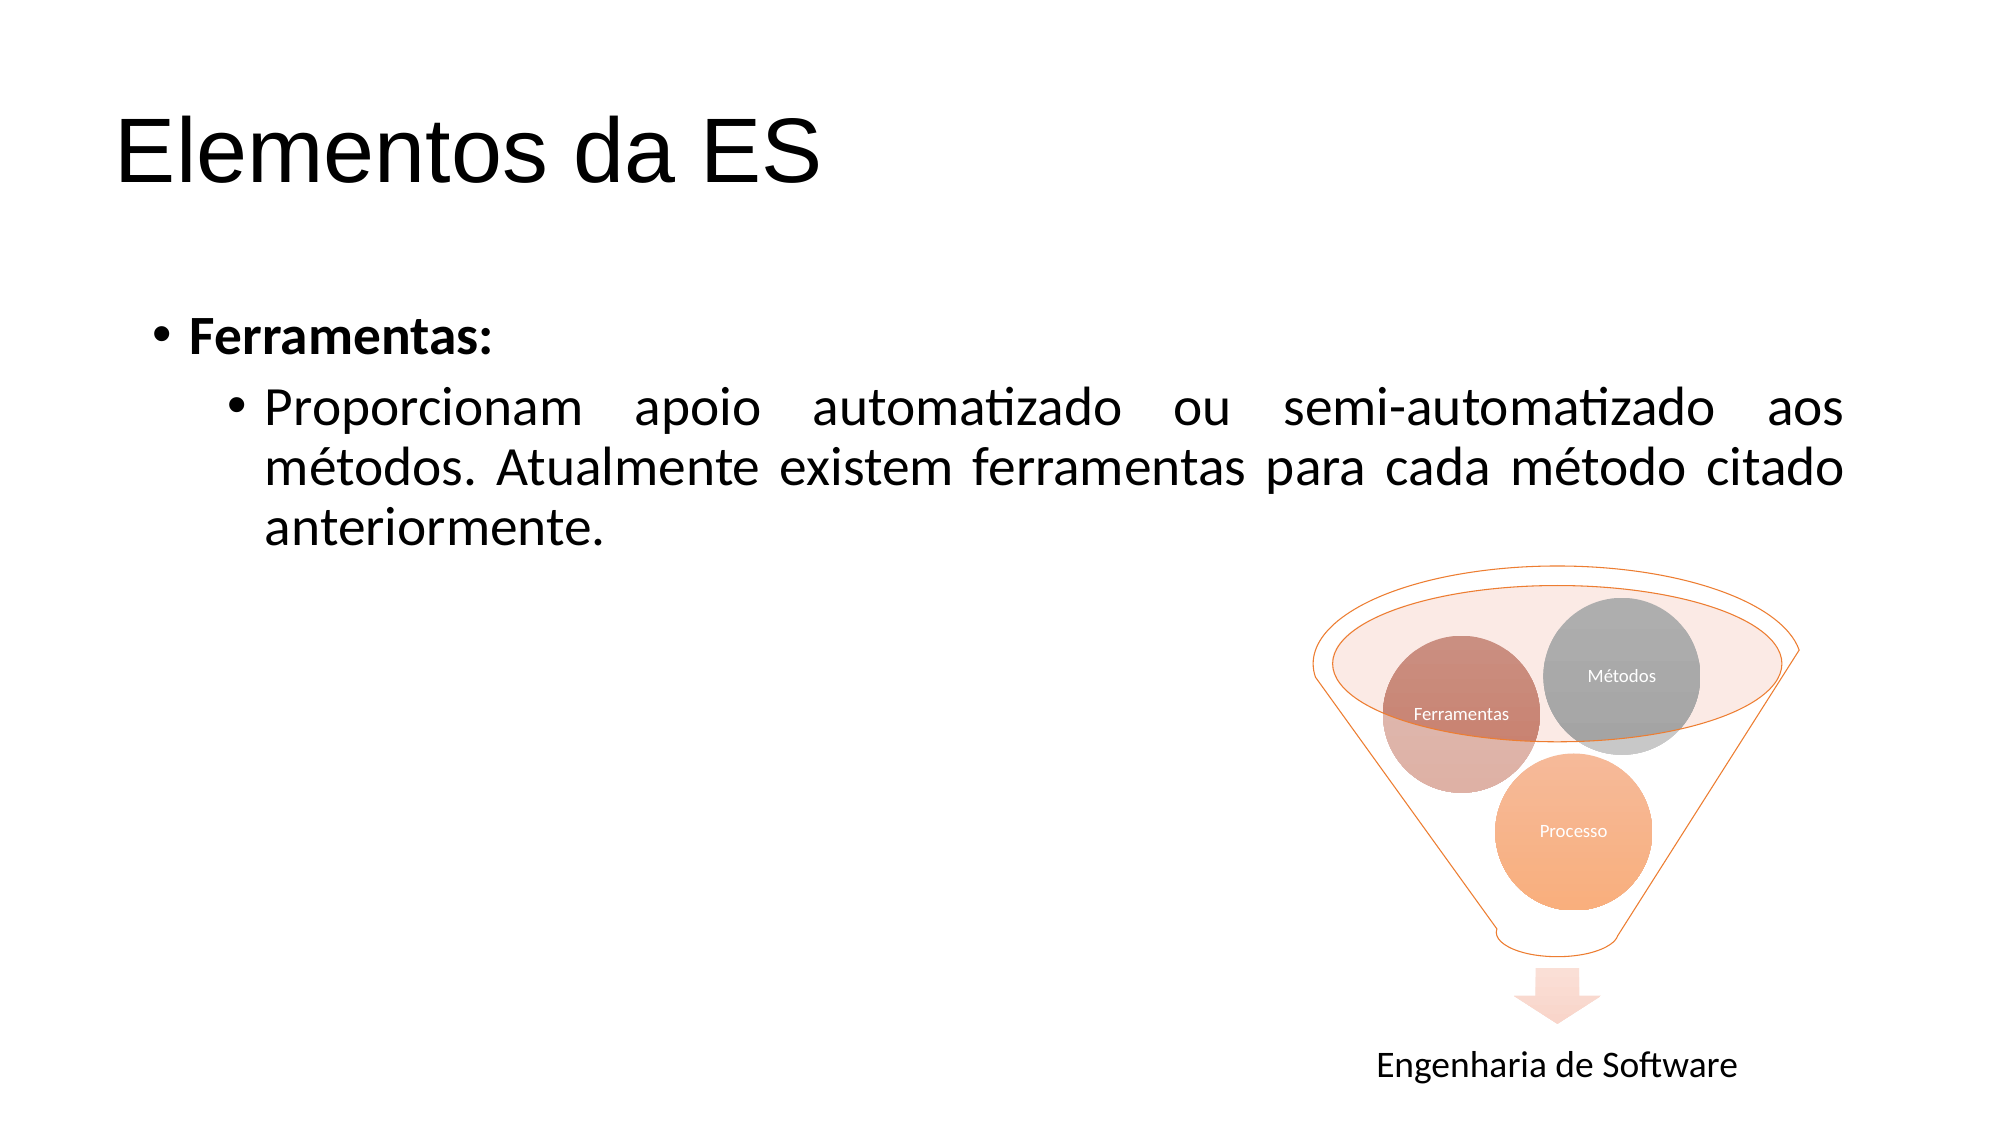

# Elementos da ES
Ferramentas:
Proporcionam apoio automatizado ou semi-automatizado aos métodos. Atualmente existem ferramentas para cada método citado anteriormente.
Engenharia de Software
Processo
Ferramentas
Métodos